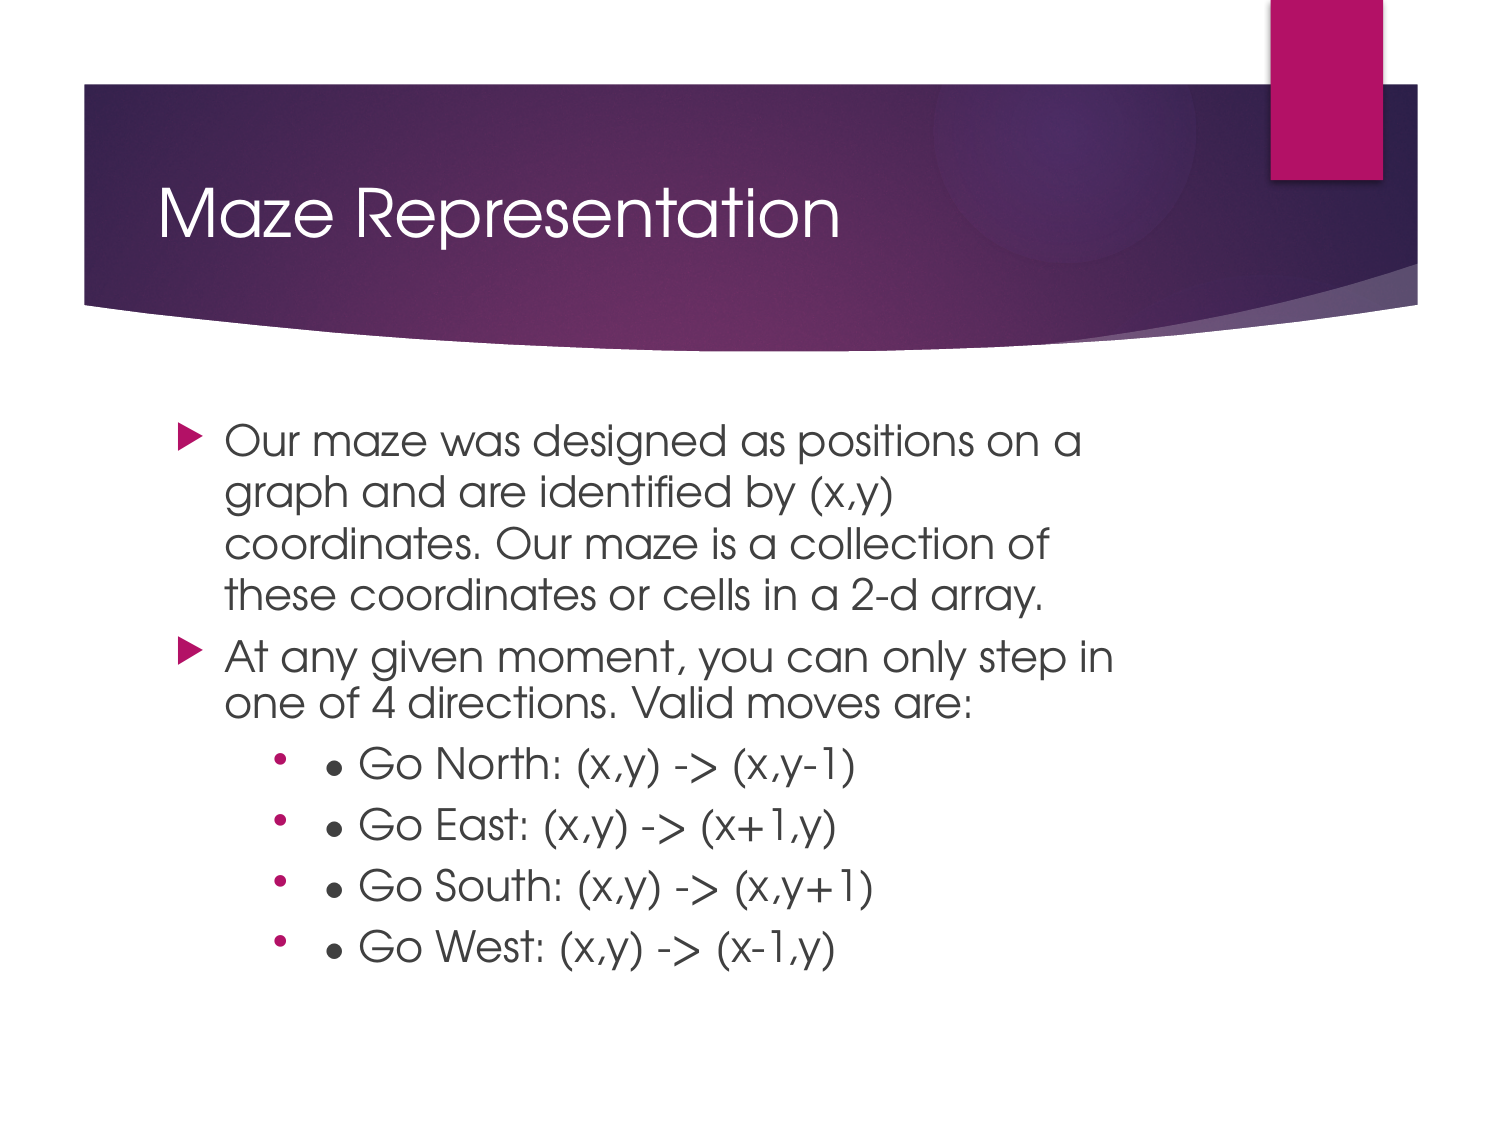

# Maze Representation
Our maze was designed as positions on a graph and are identified by (x,y) coordinates. Our maze is a collection of these coordinates or cells in a 2-d array.
At any given moment, you can only step in one of 4 directions. Valid moves are:
• Go North: (x,y) -> (x,y-1)
• Go East: (x,y) -> (x+1,y)
• Go South: (x,y) -> (x,y+1)
• Go West: (x,y) -> (x-1,y)